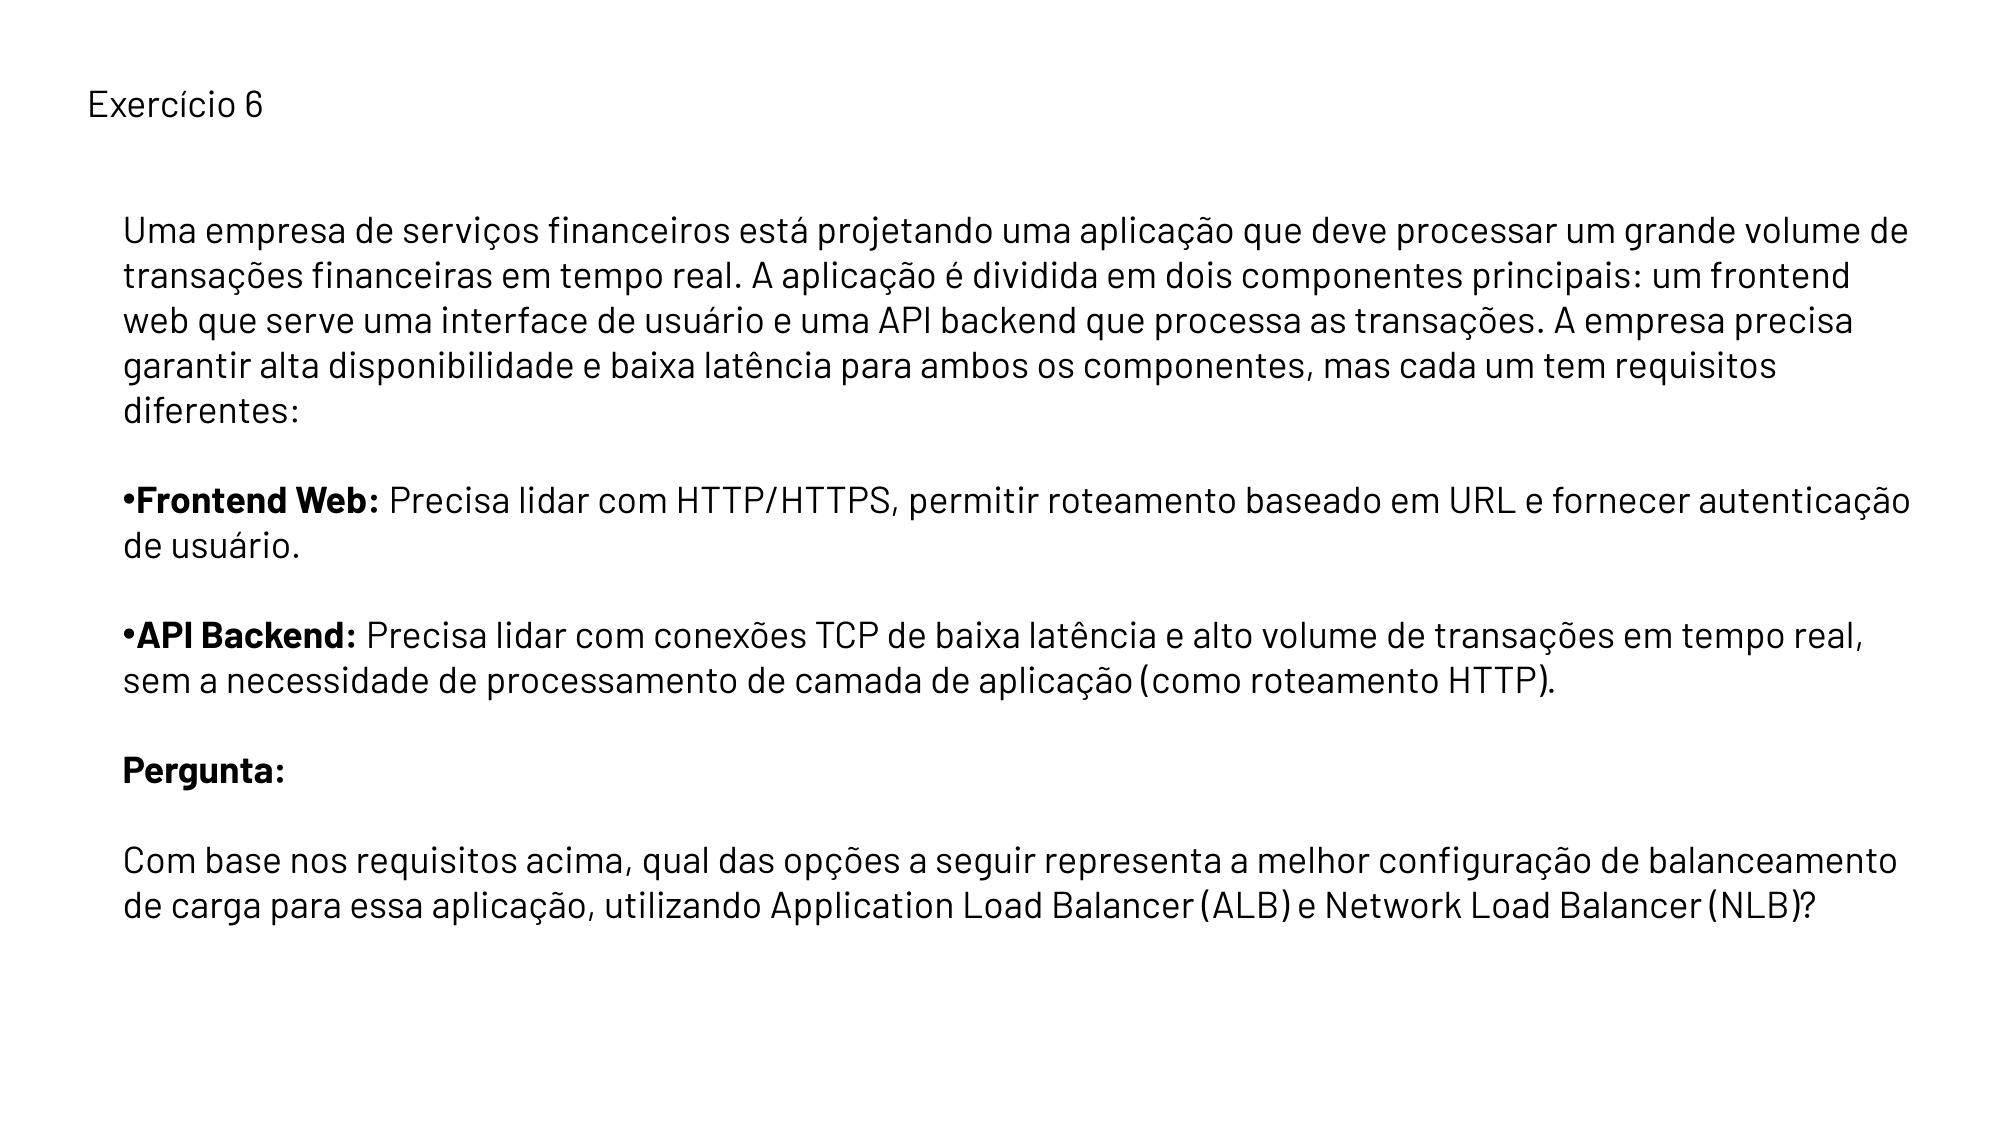

Exercício 6
Uma empresa de serviços financeiros está projetando uma aplicação que deve processar um grande volume de transações financeiras em tempo real. A aplicação é dividida em dois componentes principais: um frontend web que serve uma interface de usuário e uma API backend que processa as transações. A empresa precisa garantir alta disponibilidade e baixa latência para ambos os componentes, mas cada um tem requisitos diferentes:

Frontend Web: Precisa lidar com HTTP/HTTPS, permitir roteamento baseado em URL e fornecer autenticação de usuário.

API Backend: Precisa lidar com conexões TCP de baixa latência e alto volume de transações em tempo real, sem a necessidade de processamento de camada de aplicação (como roteamento HTTP).

Pergunta:

Com base nos requisitos acima, qual das opções a seguir representa a melhor configuração de balanceamento de carga para essa aplicação, utilizando Application Load Balancer (ALB) e Network Load Balancer (NLB)?